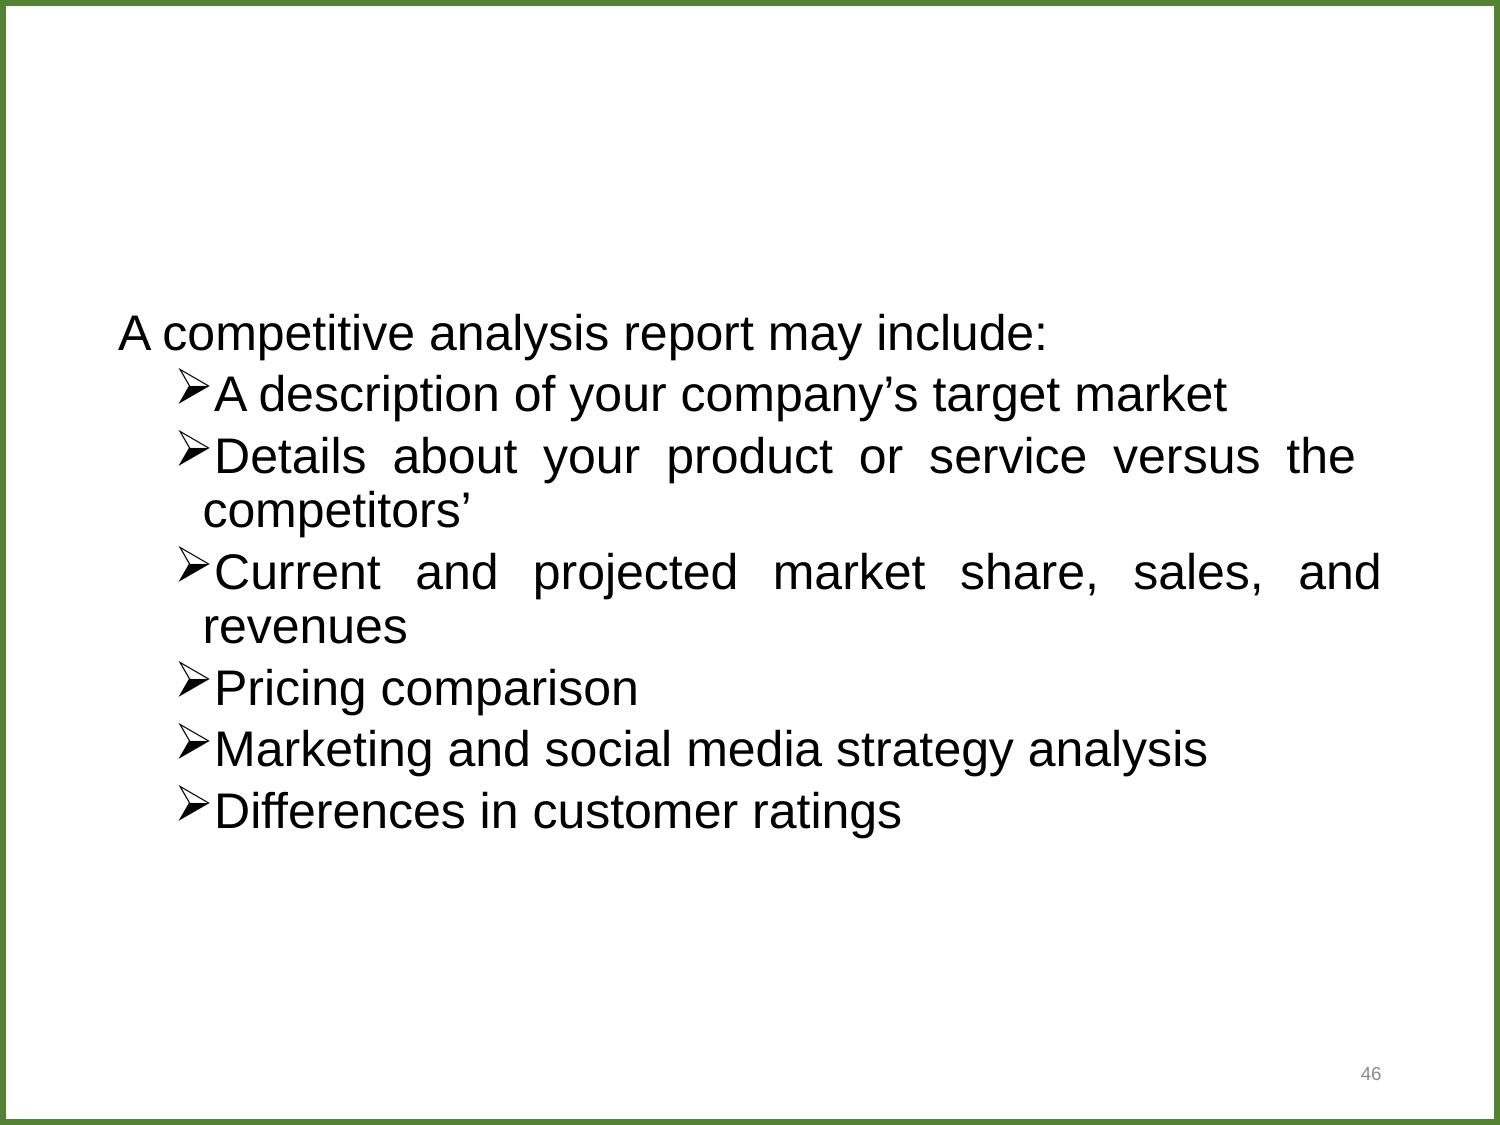

#
A competitive analysis report may include:
A description of your company’s target market
Details about your product or service versus the  competitors’
Current and projected market share, sales, and revenues
Pricing comparison
Marketing and social media strategy analysis
Differences in customer ratings

46